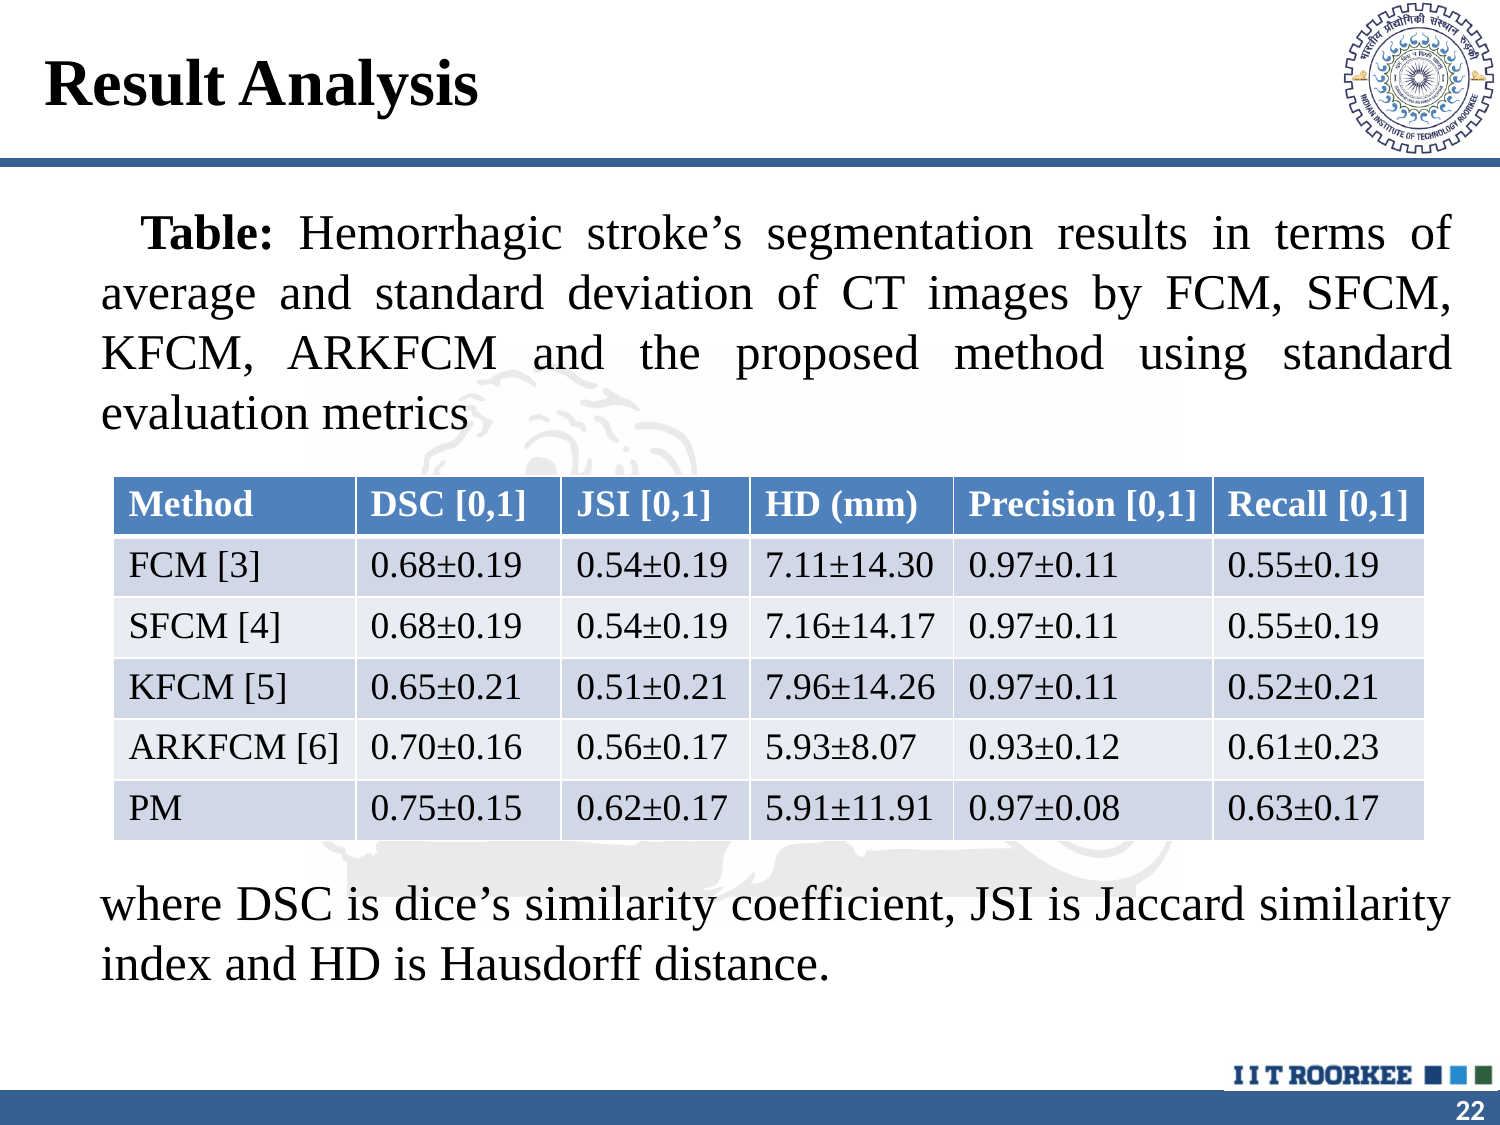

# Result Analysis
    Table: Hemorrhagic stroke’s segmentation results in terms of average and standard deviation of CT images by FCM, SFCM, KFCM, ARKFCM and the proposed method using standard evaluation metrics

    where DSC is dice’s similarity coefficient, JSI is Jaccard similarity index and HD is Hausdorff distance.

| Method | DSC [0,1] | JSI [0,1] | HD (mm) | Precision [0,1] | Recall [0,1] |
| --- | --- | --- | --- | --- | --- |
| FCM [3] | 0.68±0.19 | 0.54±0.19 | 7.11±14.30 | 0.97±0.11 | 0.55±0.19 |
| SFCM [4] | 0.68±0.19 | 0.54±0.19 | 7.16±14.17 | 0.97±0.11 | 0.55±0.19 |
| KFCM [5] | 0.65±0.21 | 0.51±0.21 | 7.96±14.26 | 0.97±0.11 | 0.52±0.21 |
| ARKFCM [6] | 0.70±0.16 | 0.56±0.17 | 5.93±8.07 | 0.93±0.12 | 0.61±0.23 |
| PM | 0.75±0.15 | 0.62±0.17 | 5.91±11.91 | 0.97±0.08 | 0.63±0.17 |